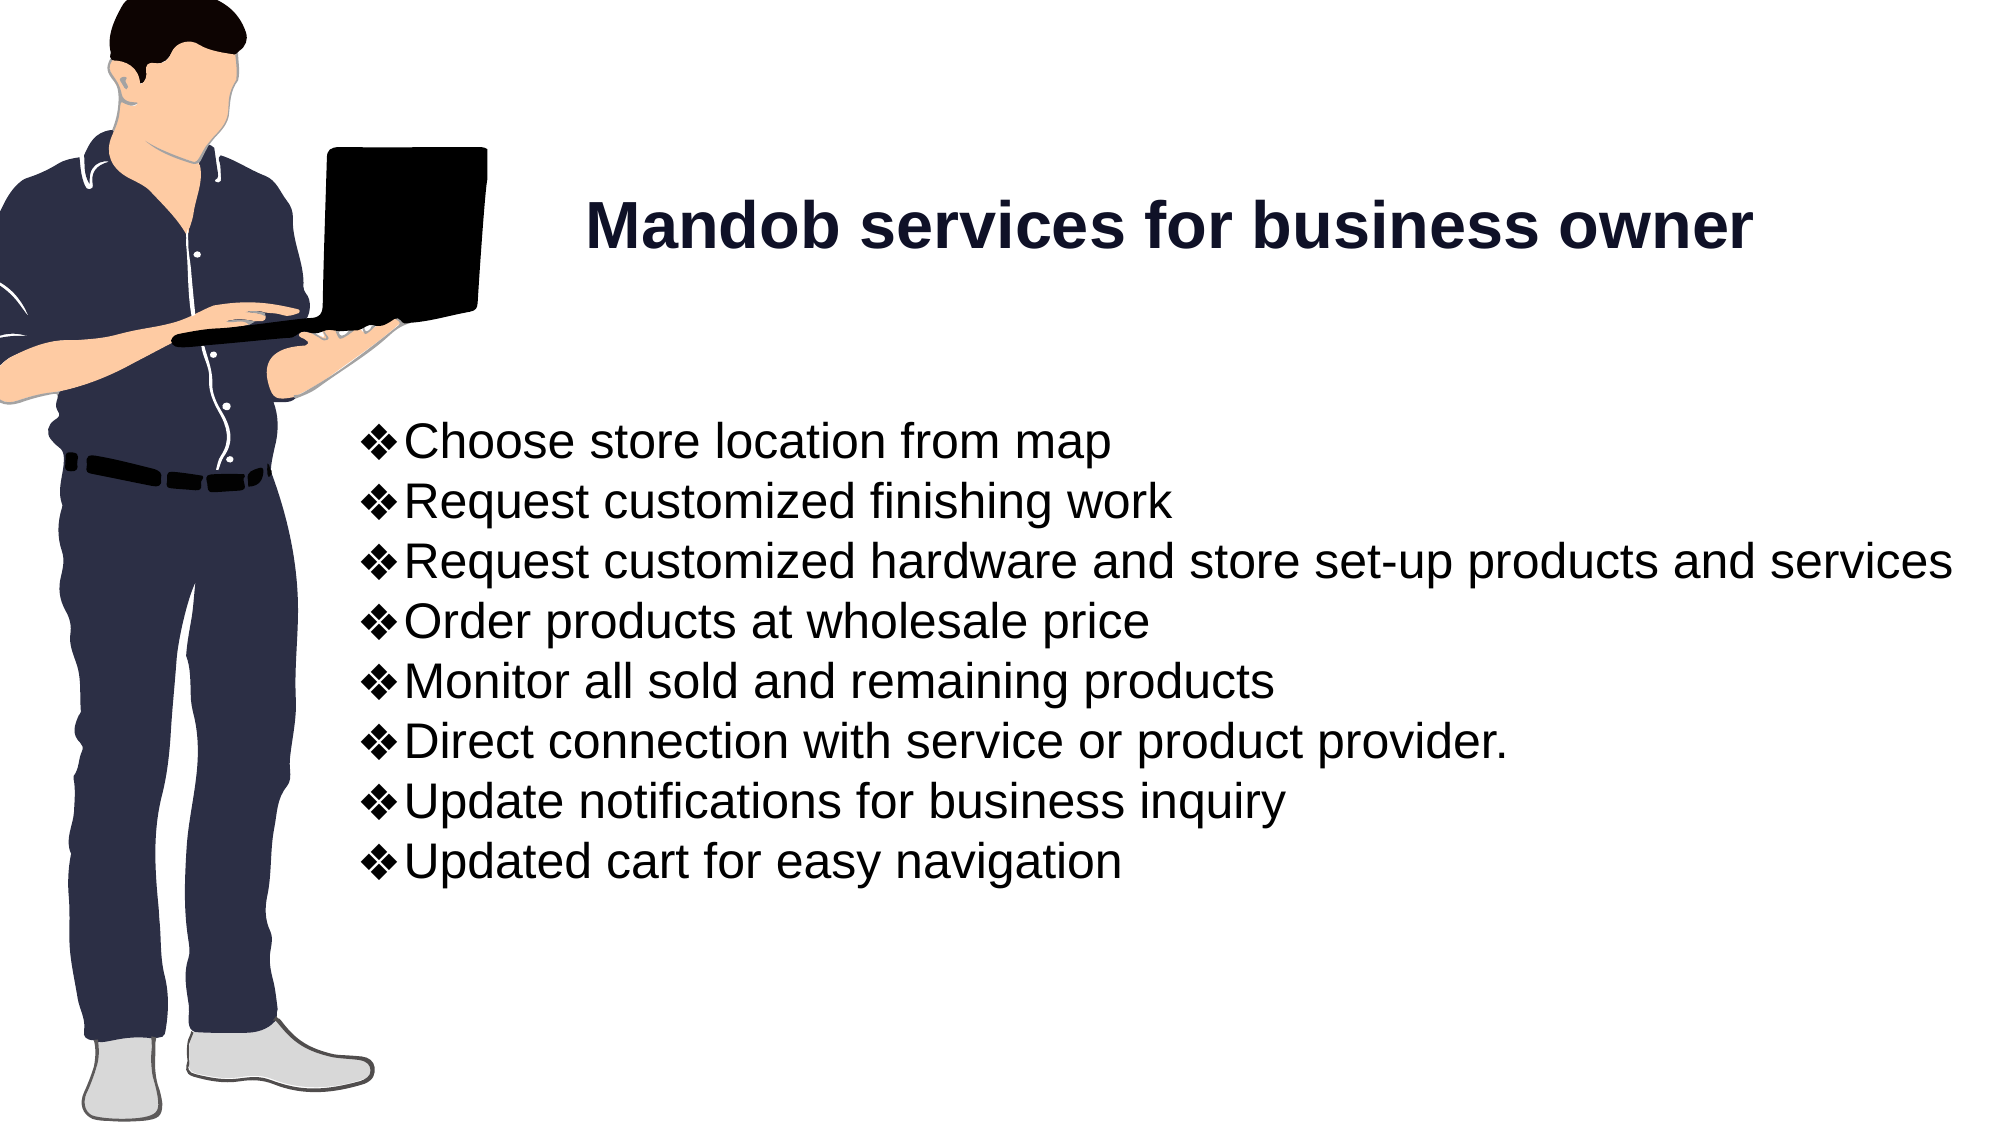

Mandob services for business owner
Choose store location from map
Request customized finishing work
Request customized hardware and store set-up products and services
Order products at wholesale price
Monitor all sold and remaining products
Direct connection with service or product provider.
Update notifications for business inquiry
Updated cart for easy navigation

$62,00